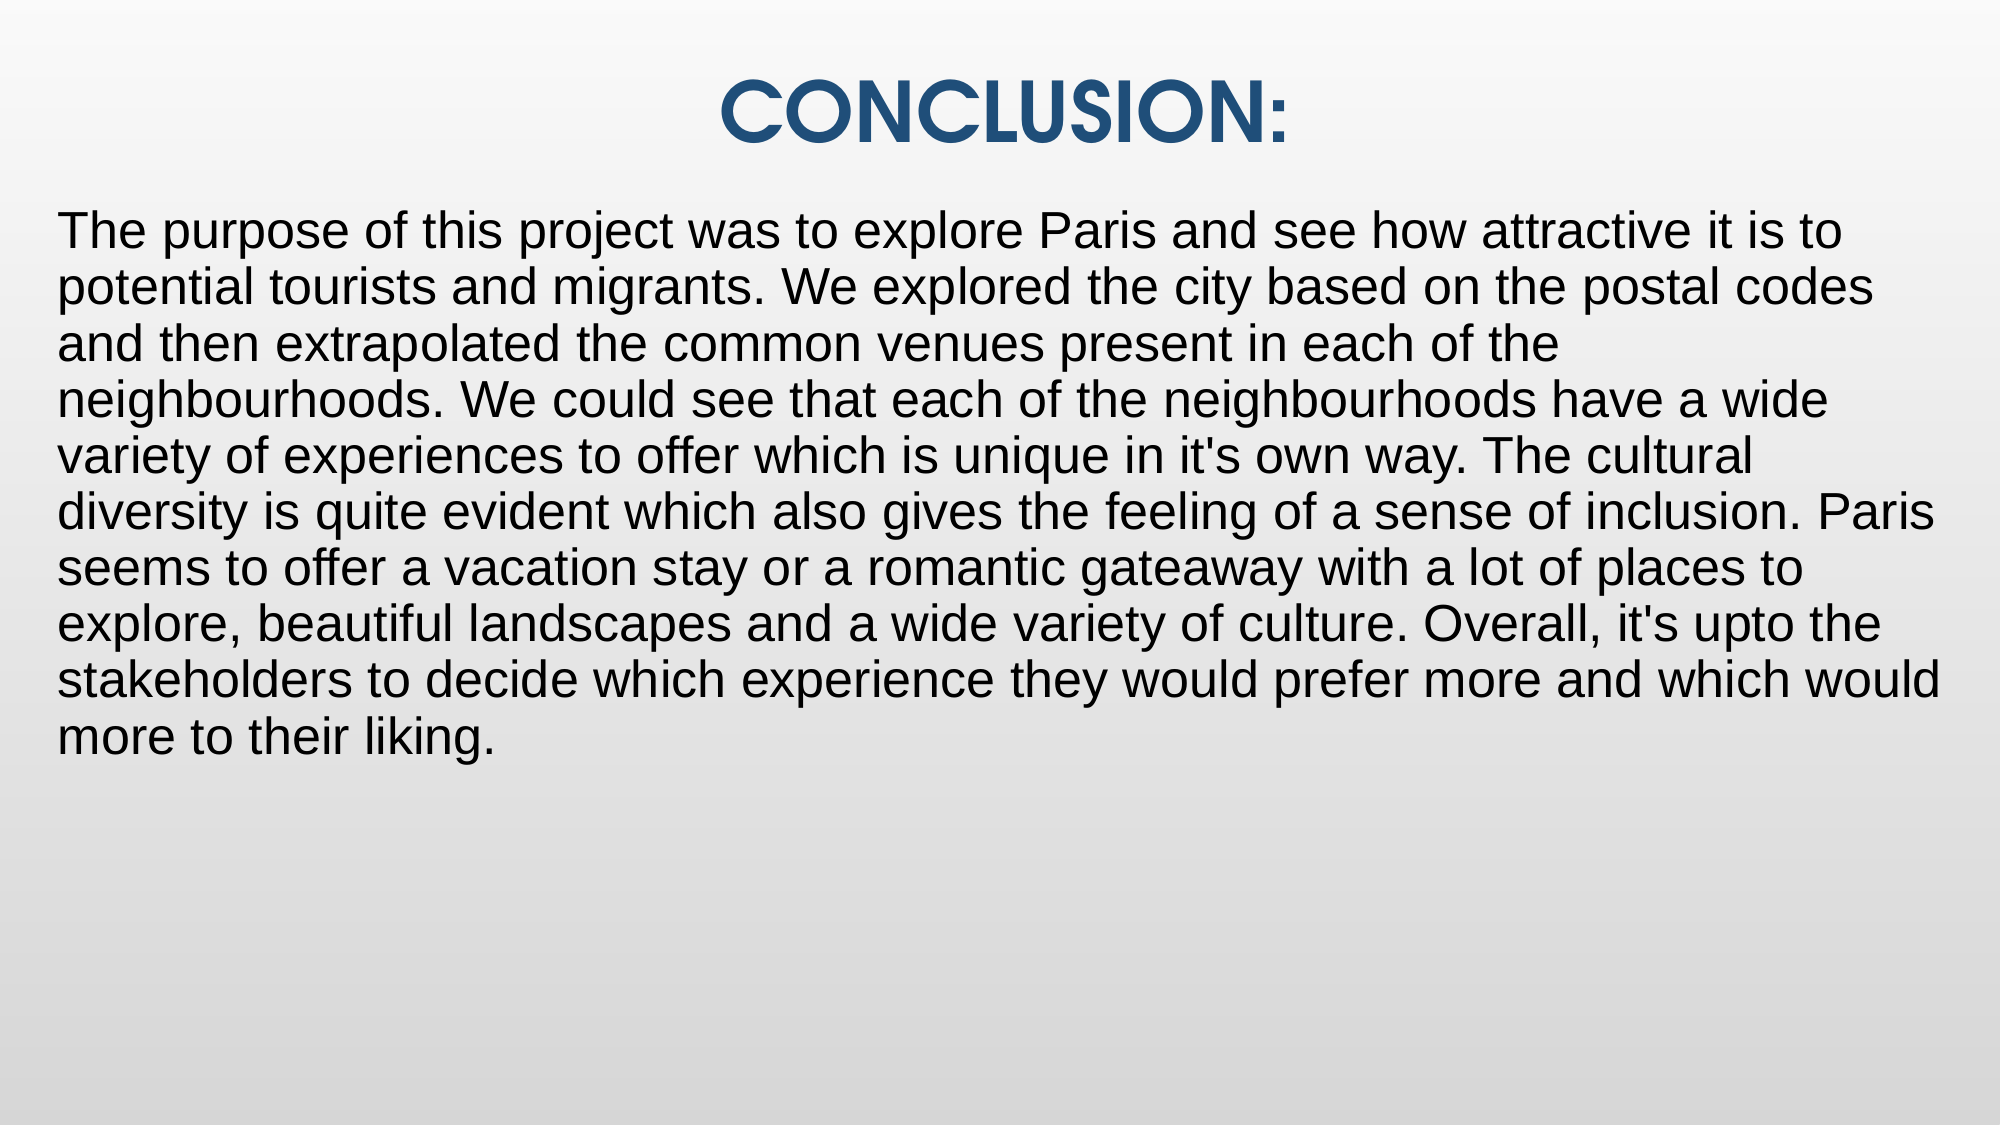

# Conclusion:
The purpose of this project was to explore Paris and see how attractive it is to potential tourists and migrants. We explored the city based on the postal codes and then extrapolated the common venues present in each of the neighbourhoods. We could see that each of the neighbourhoods have a wide variety of experiences to offer which is unique in it's own way. The cultural diversity is quite evident which also gives the feeling of a sense of inclusion. Paris seems to offer a vacation stay or a romantic gateaway with a lot of places to explore, beautiful landscapes and a wide variety of culture. Overall, it's upto the stakeholders to decide which experience they would prefer more and which would more to their liking.